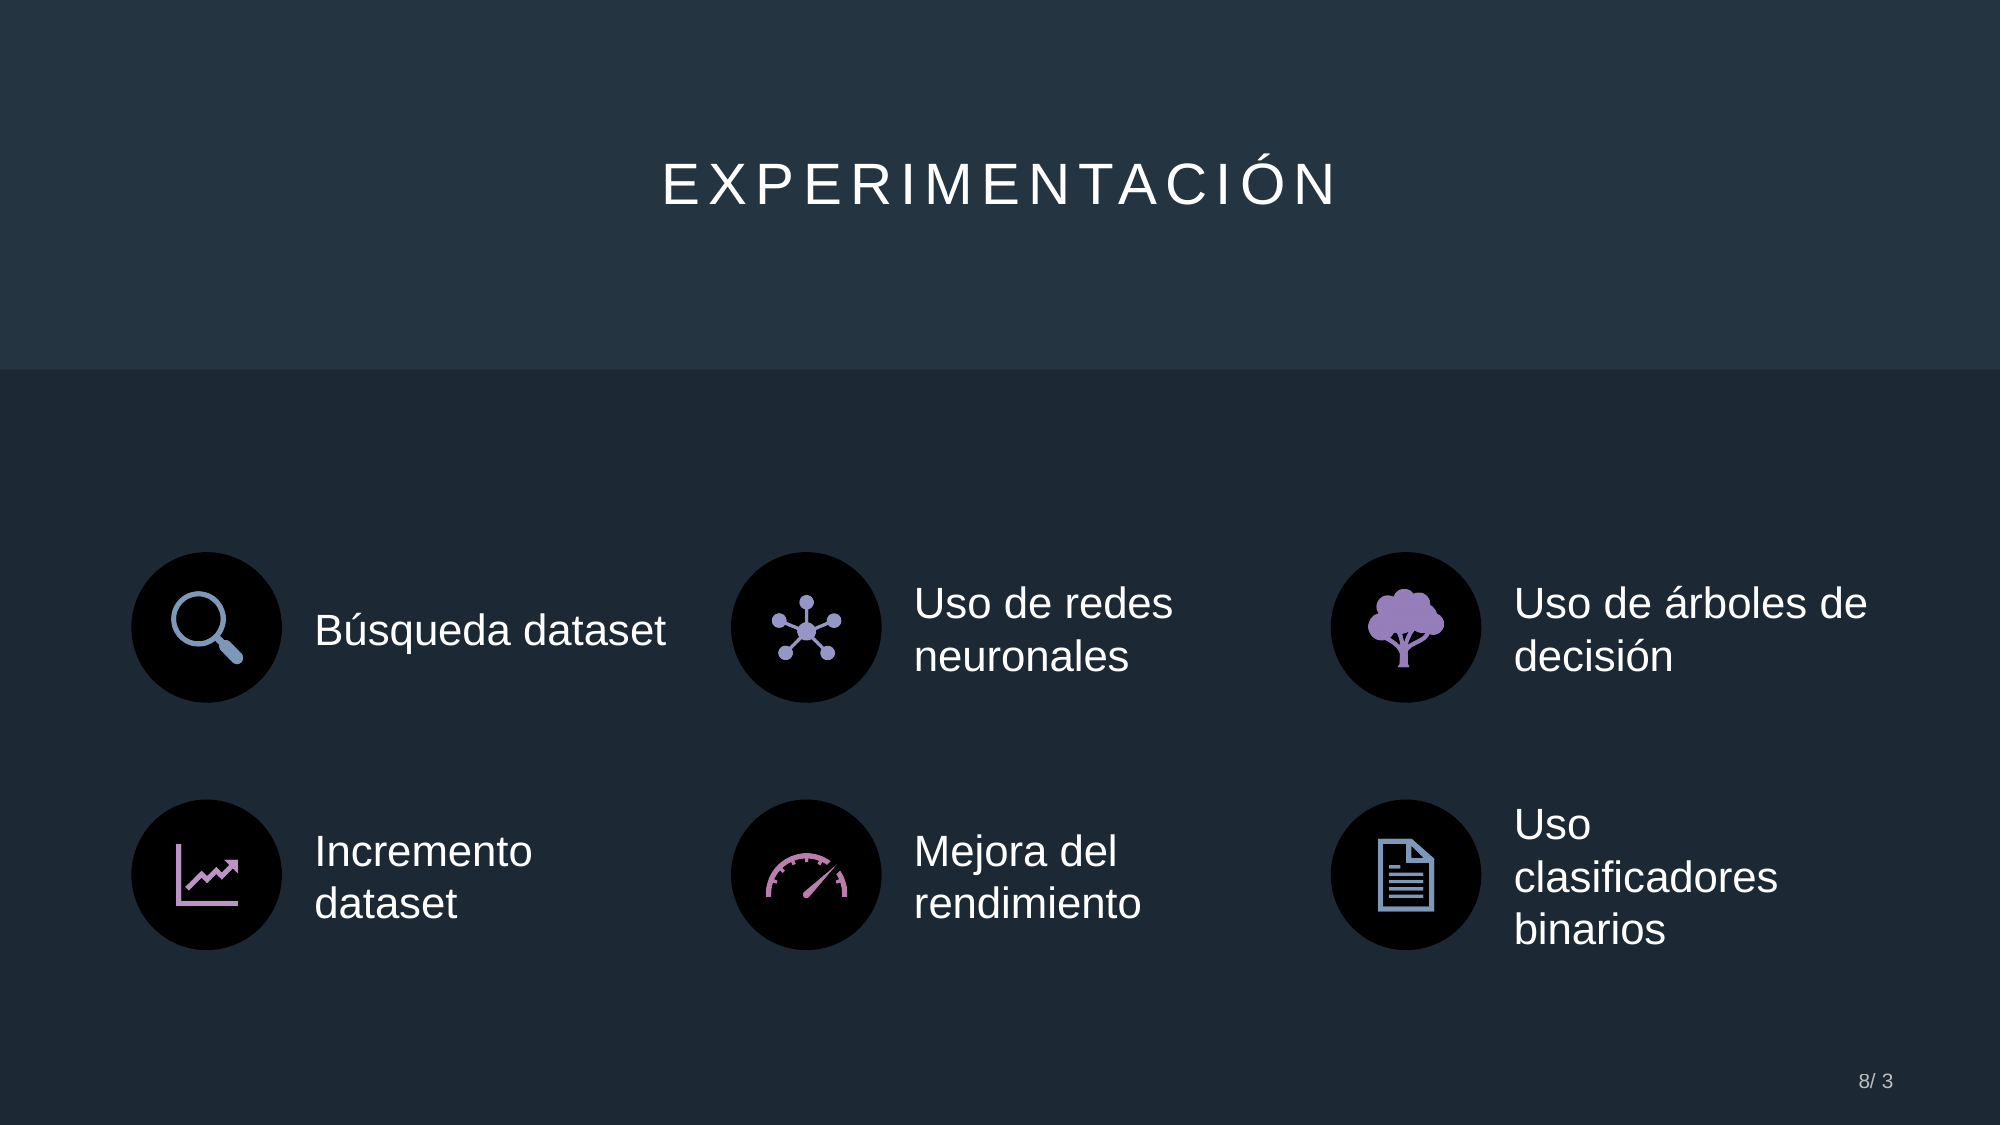

# EXPERIMENTACIÓN

Búsqueda dataset
Uso de redes neuronales
Uso de árboles de decisión
Incremento dataset
Mejora del rendimiento
Uso clasificadores binarios
8/37